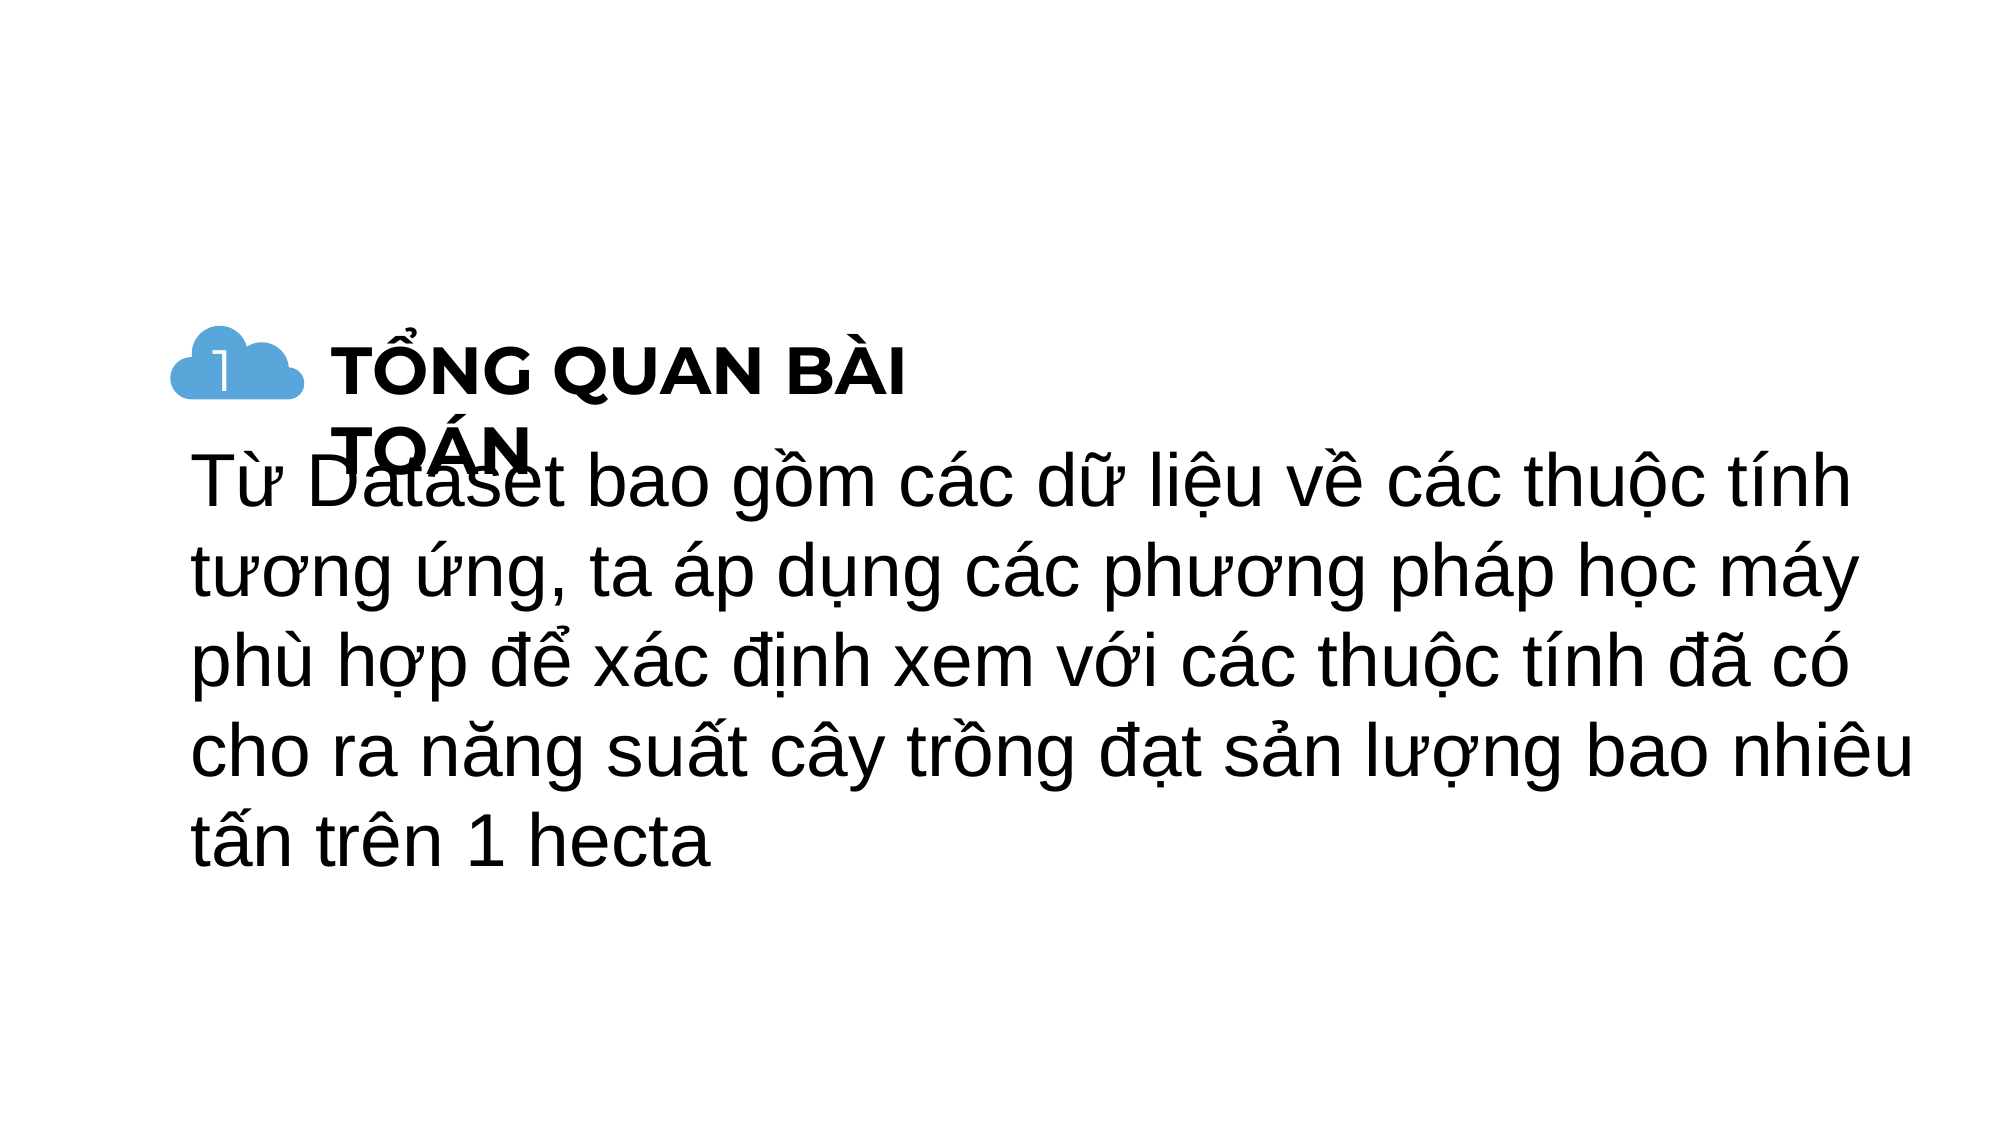

TỔNG QUAN BÀI TOÁN
1

Từ Dataset bao gồm các dữ liệu về các thuộc tính tương ứng, ta áp dụng các phương pháp học máy phù hợp để xác định xem với các thuộc tính đã có cho ra năng suất cây trồng đạt sản lượng bao nhiêu tấn trên 1 hecta